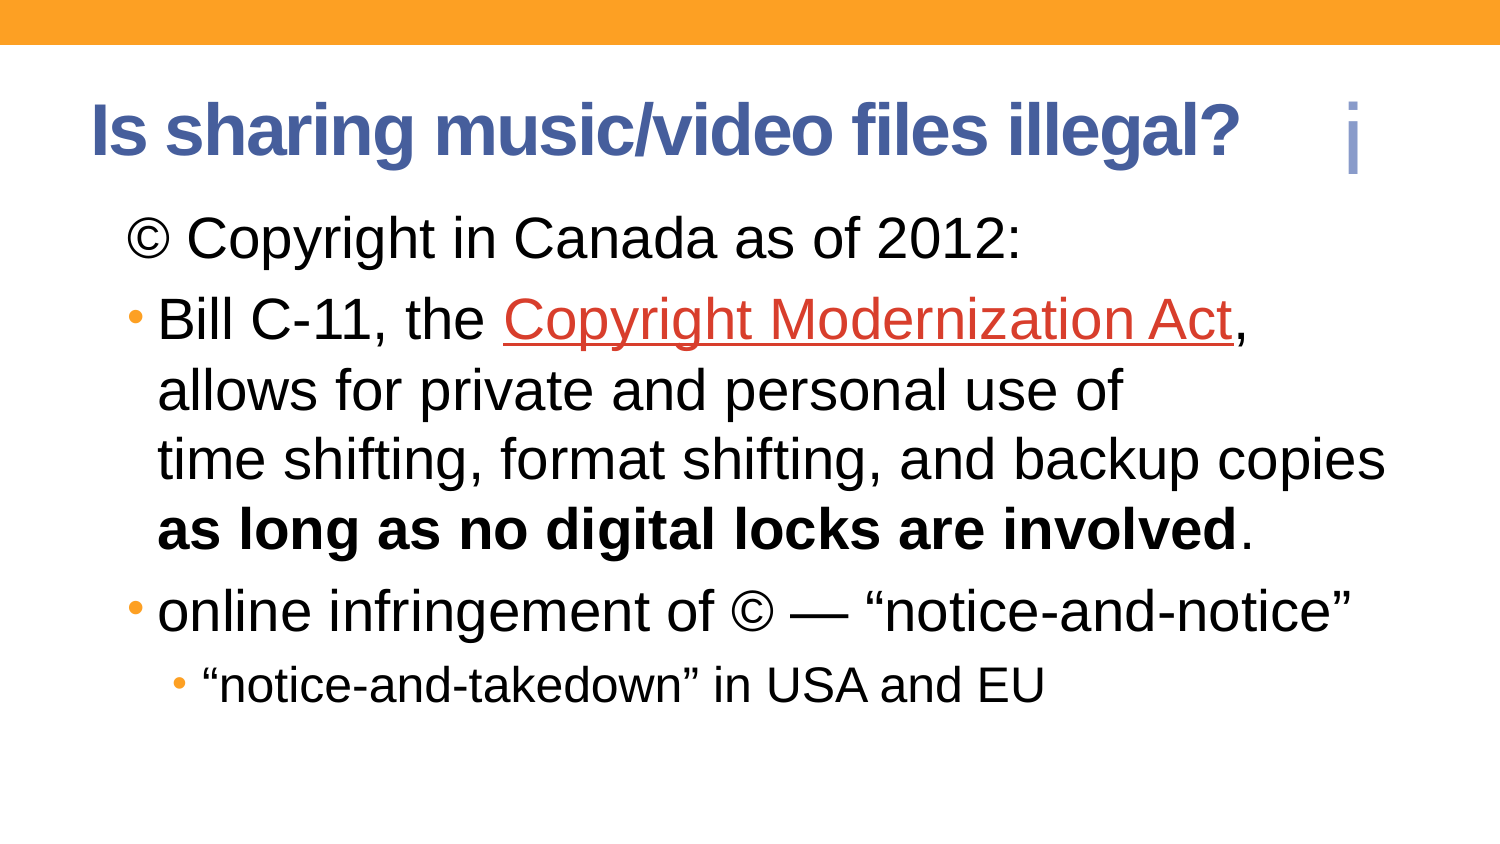

# Is sharing music/video files illegal?
© Copyright in Canada as of 2012:
Bill C-11, the Copyright Modernization Act,
allows for private and personal use of
time shifting, format shifting, and backup copies
as long as no digital locks are involved.
online infringement of © — “notice-and-notice”
“notice-and-takedown” in USA and EU